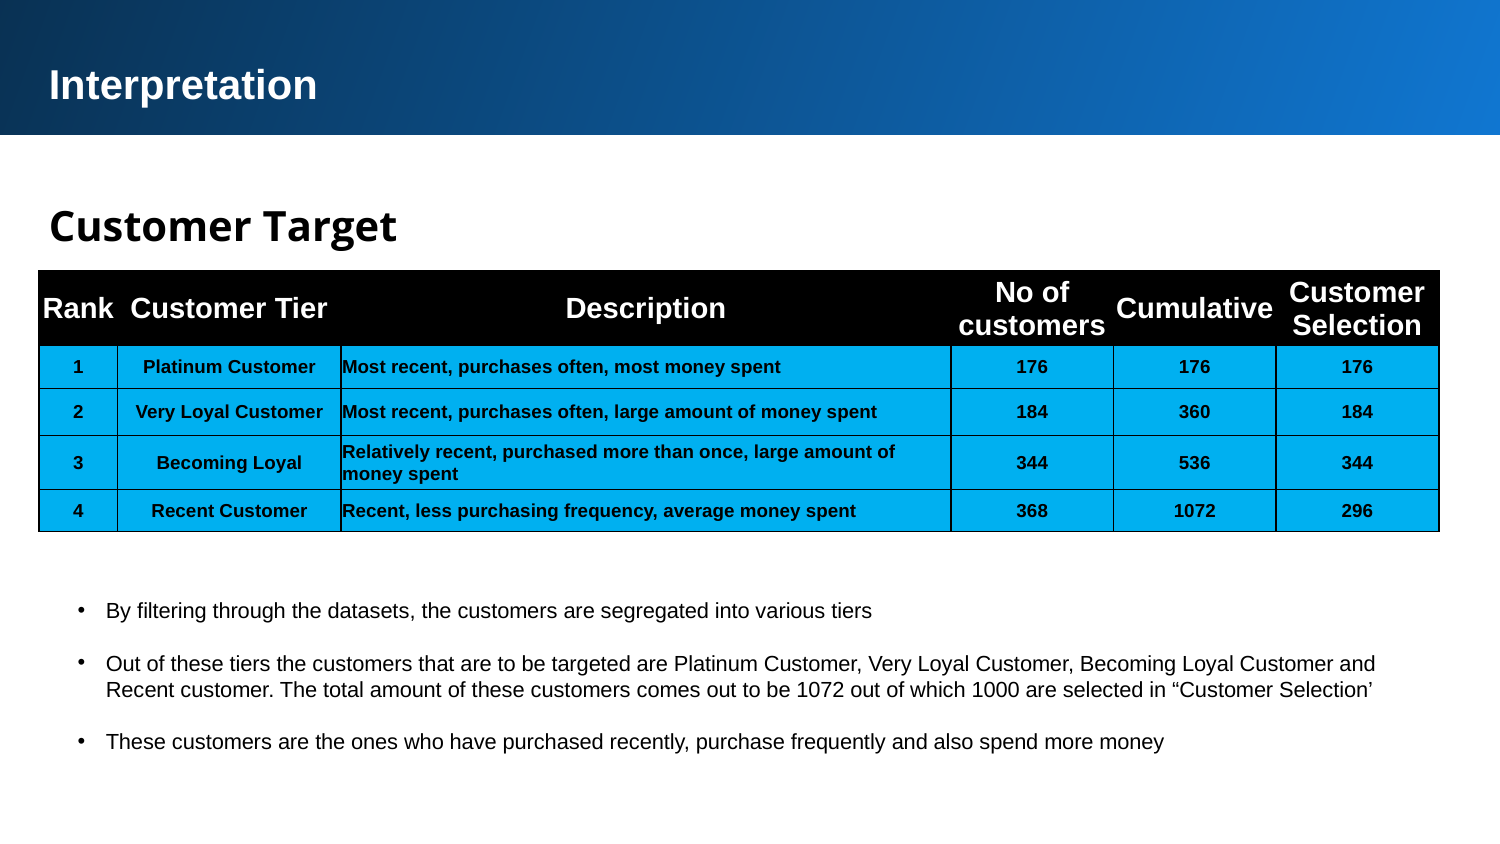

Interpretation
Customer Target
| Rank | Customer Tier | Description | No of customers | Cumulative | Customer Selection |
| --- | --- | --- | --- | --- | --- |
| 1 | Platinum Customer | Most recent, purchases often, most money spent | 176 | 176 | 176 |
| 2 | Very Loyal Customer | Most recent, purchases often, large amount of money spent | 184 | 360 | 184 |
| 3 | Becoming Loyal | Relatively recent, purchased more than once, large amount of money spent | 344 | 536 | 344 |
| 4 | Recent Customer | Recent, less purchasing frequency, average money spent | 368 | 1072 | 296 |
By filtering through the datasets, the customers are segregated into various tiers

Out of these tiers the customers that are to be targeted are Platinum Customer, Very Loyal Customer, Becoming Loyal Customer and Recent customer. The total amount of these customers comes out to be 1072 out of which 1000 are selected in “Customer Selection’

These customers are the ones who have purchased recently, purchase frequently and also spend more money